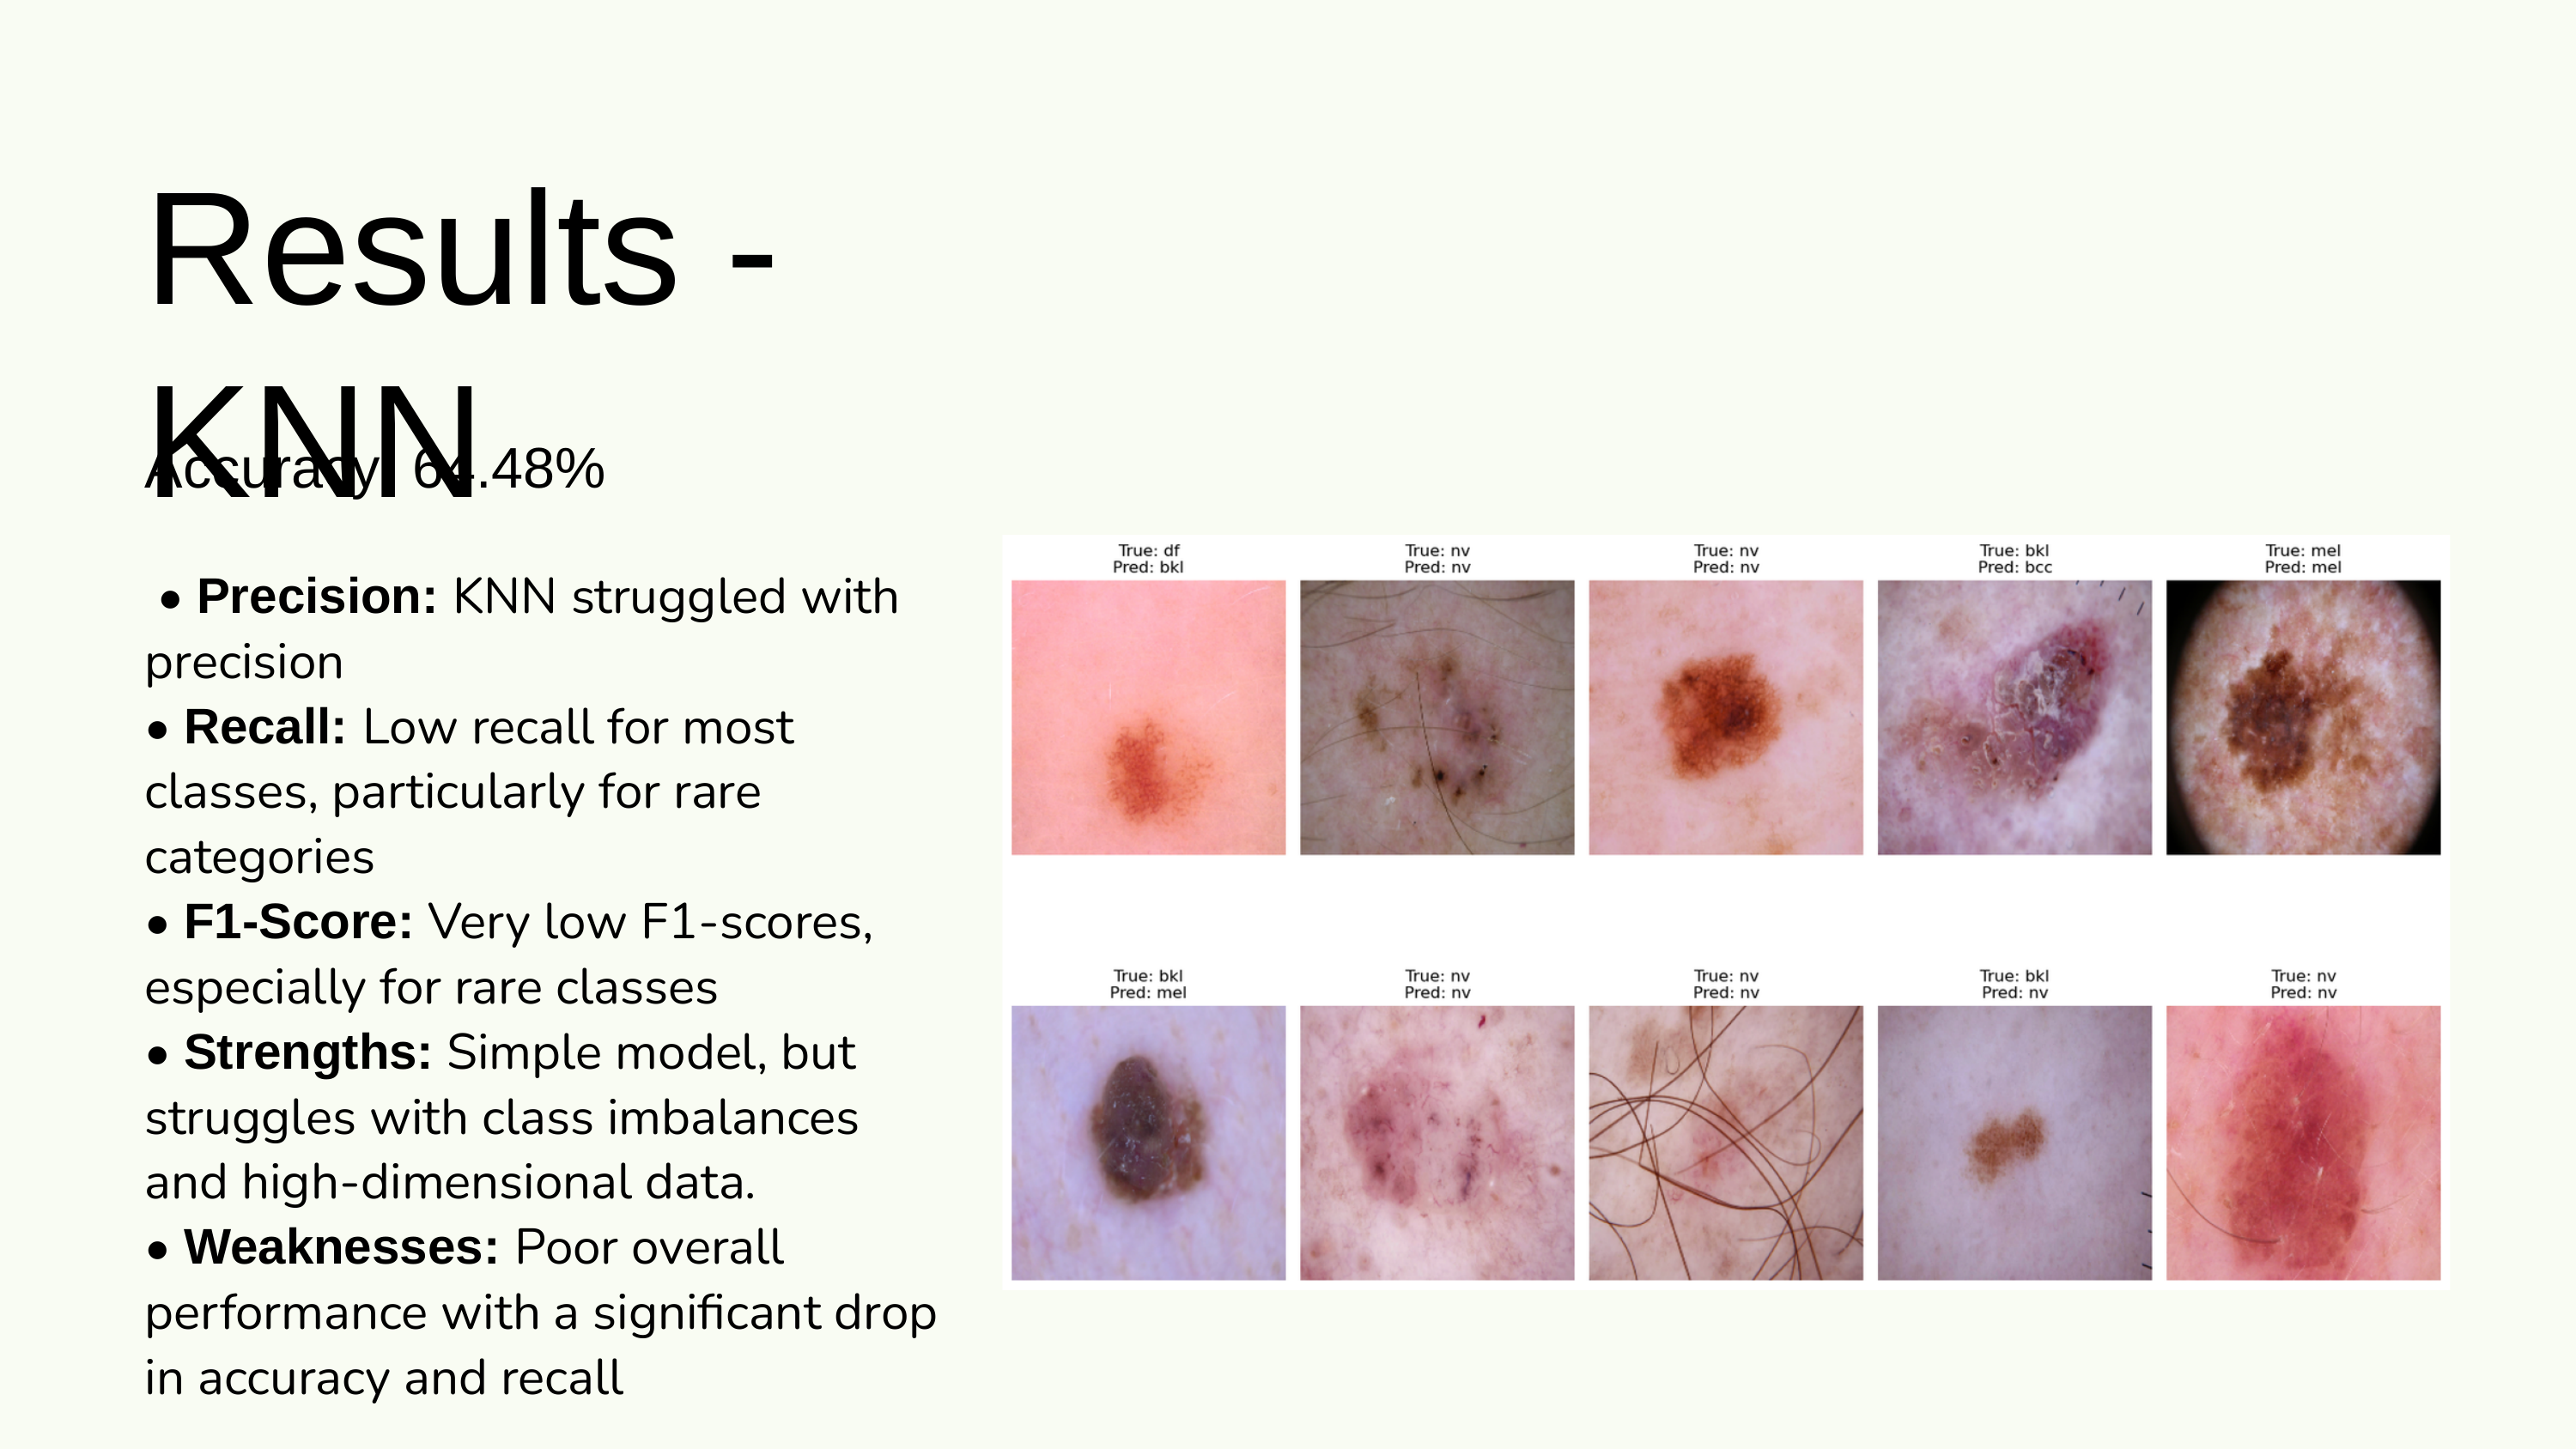

Results - KNN
Accuracy: 64.48%
 • Precision: KNN struggled with precision
• Recall: Low recall for most classes, particularly for rare categories
• F1-Score: Very low F1-scores, especially for rare classes
• Strengths: Simple model, but struggles with class imbalances and high-dimensional data.
• Weaknesses: Poor overall performance with a significant drop in accuracy and recall